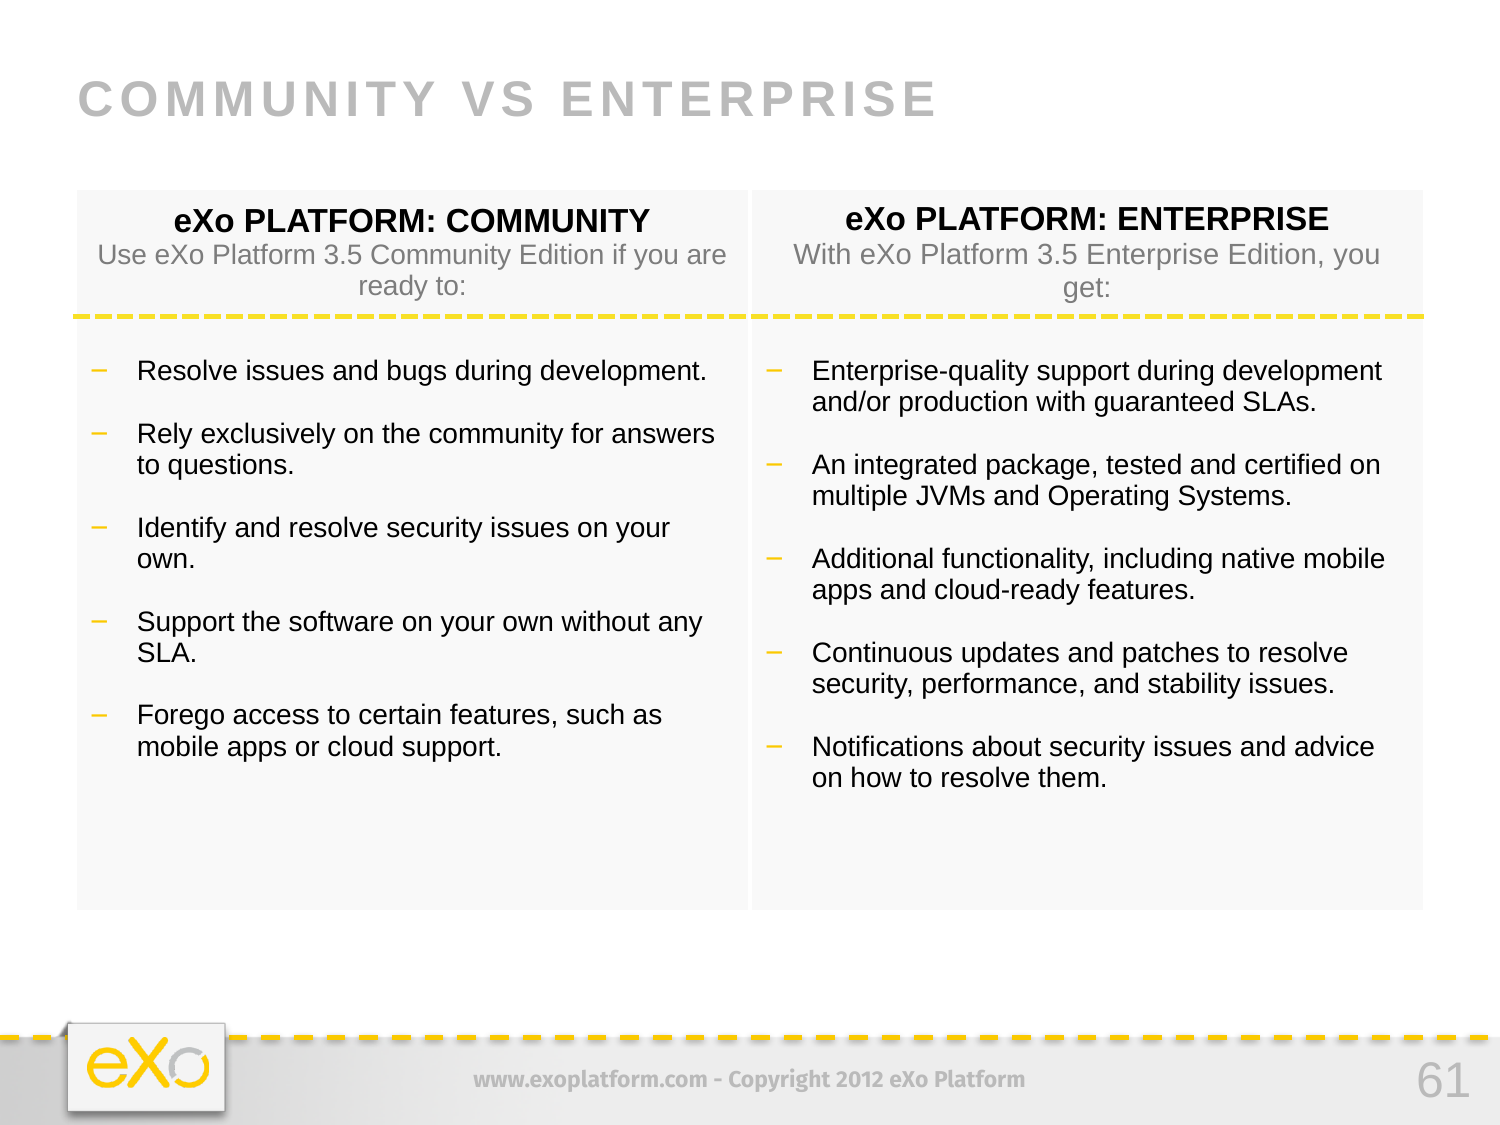

COMMUNITY VS ENTERPRISE
| eXo PLATFORM: COMMUNITY Use eXo Platform 3.5 Community Edition if you are ready to: | eXo PLATFORM: ENTERPRISE With eXo Platform 3.5 Enterprise Edition, you get: |
| --- | --- |
| Resolve issues and bugs during development. Rely exclusively on the community for answers to questions. Identify and resolve security issues on your own. Support the software on your own without any SLA. Forego access to certain features, such as mobile apps or cloud support. | Enterprise-quality support during development and/or production with guaranteed SLAs. An integrated package, tested and certified on multiple JVMs and Operating Systems. Additional functionality, including native mobile apps and cloud-ready features. Continuous updates and patches to resolve security, performance, and stability issues. Notifications about security issues and advice on how to resolve them. |